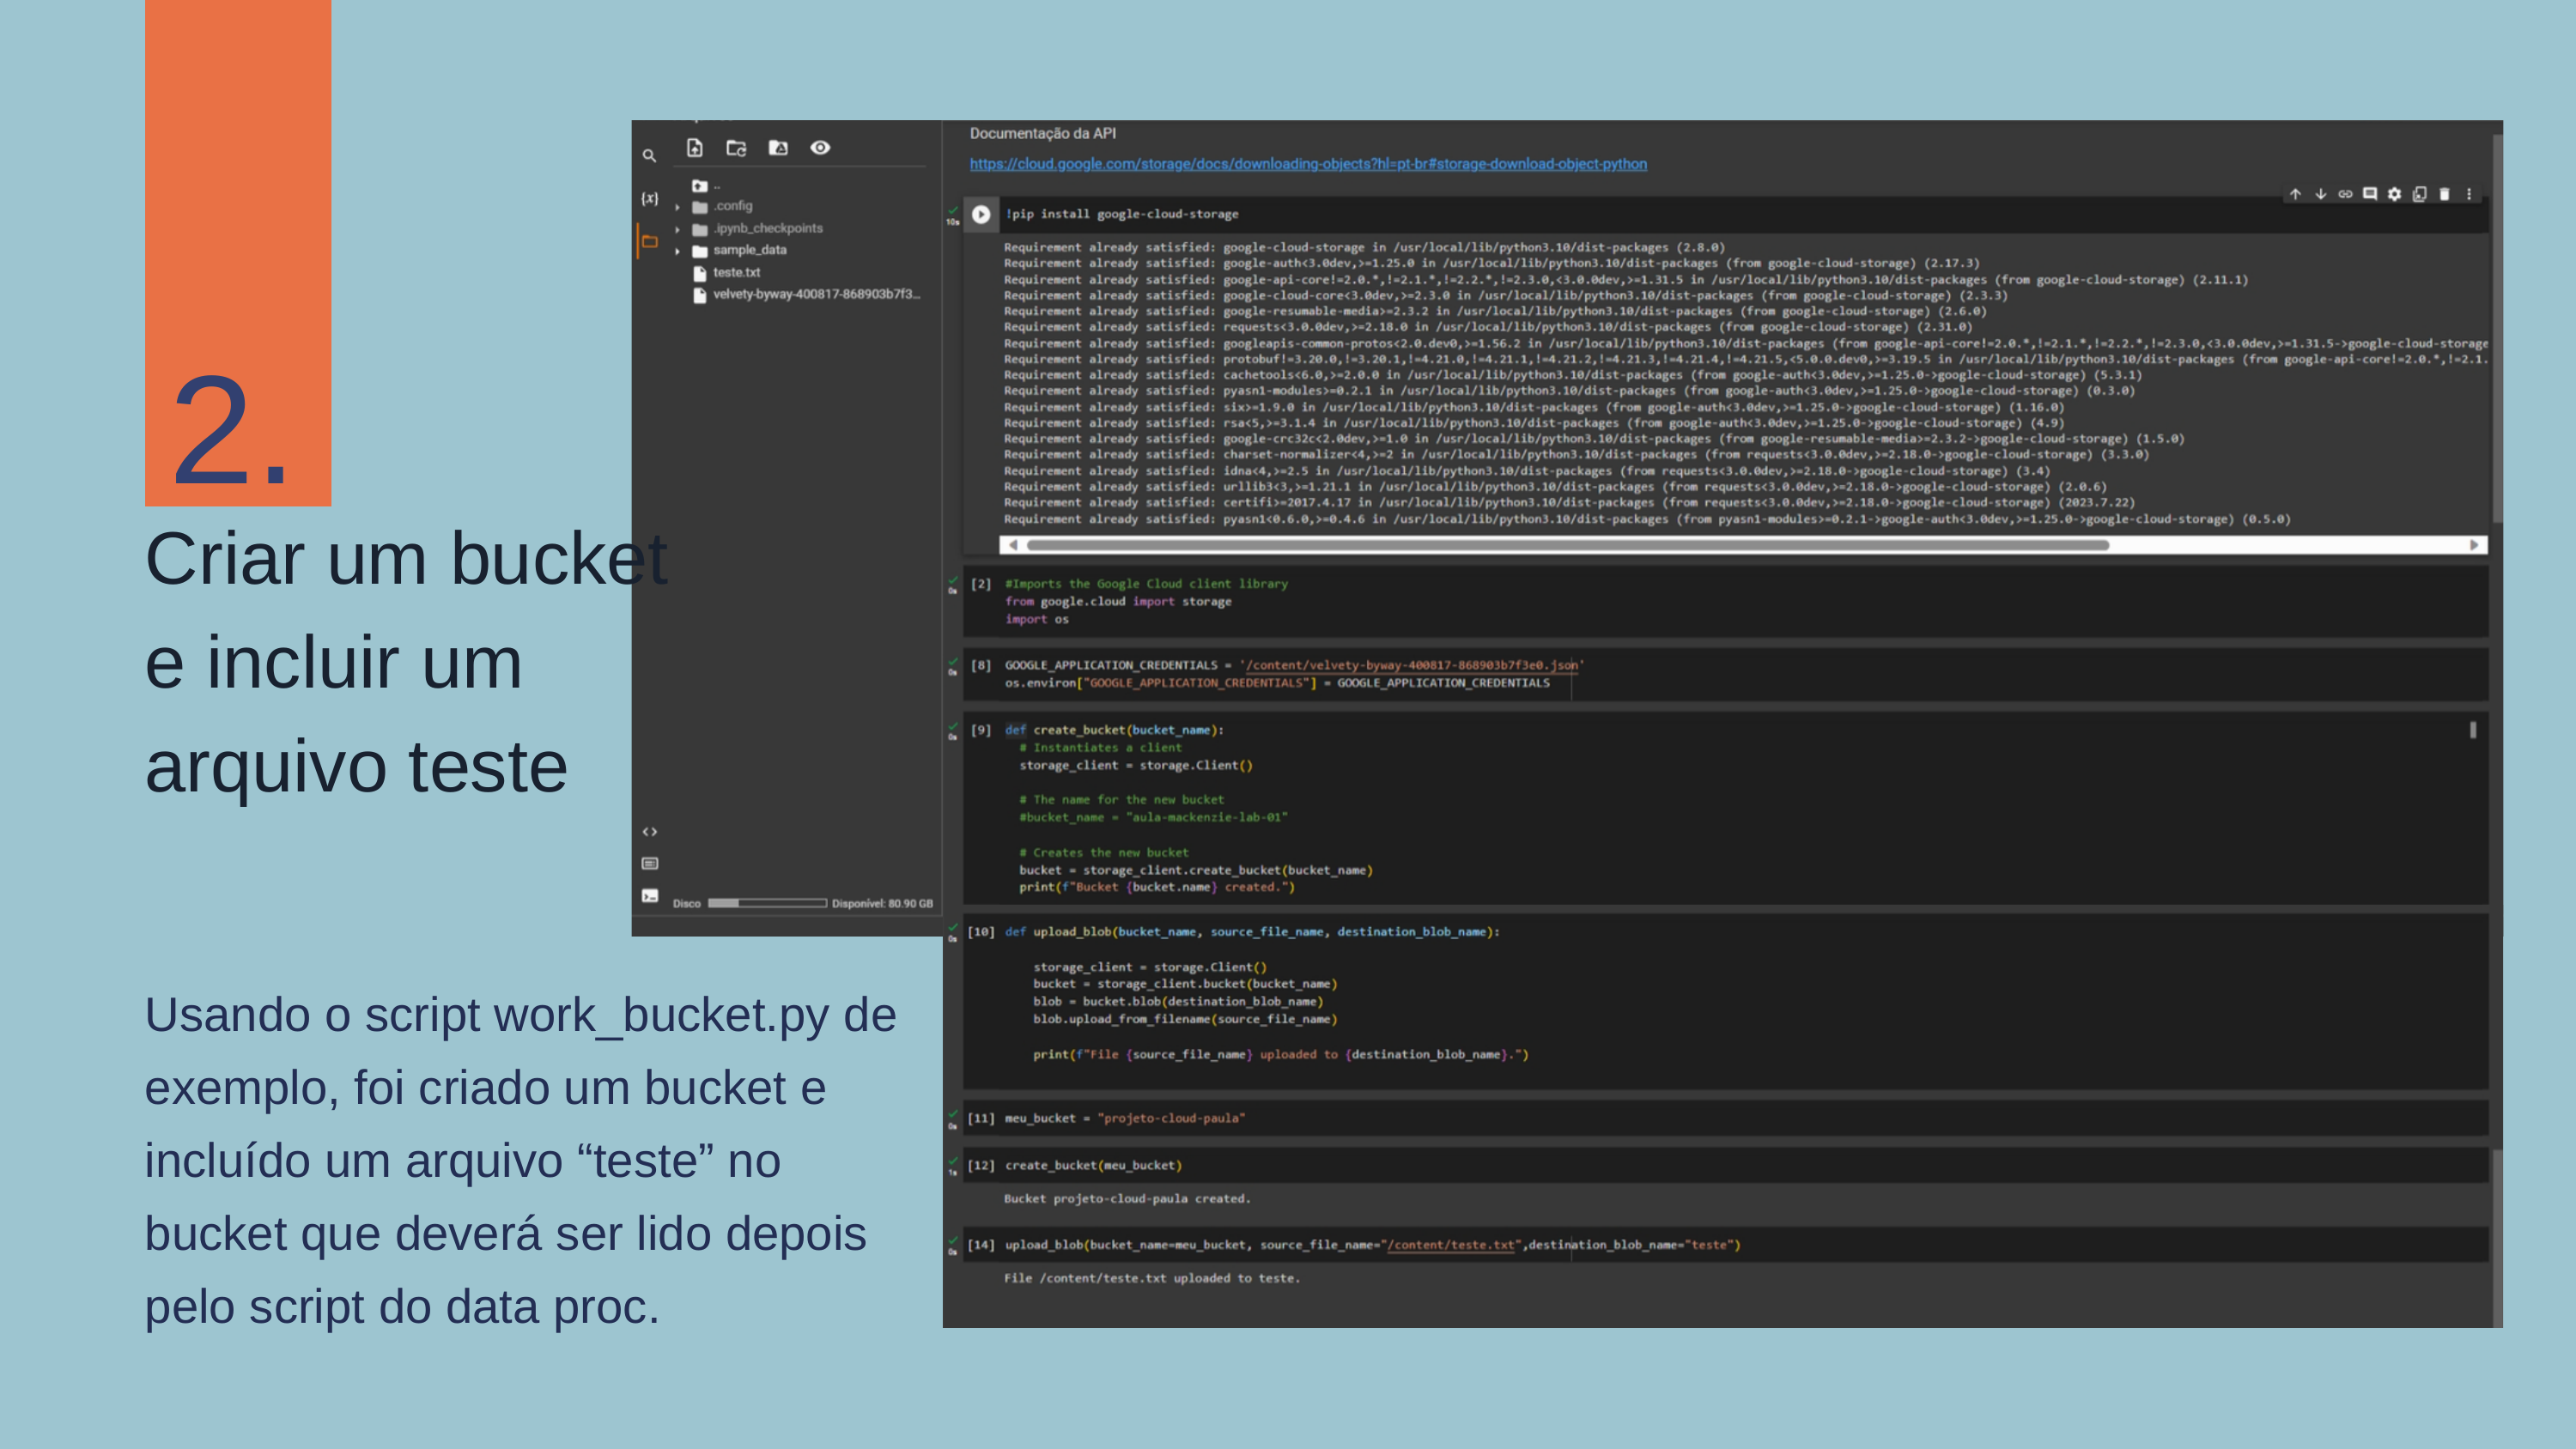

2.
Criar um bucket e incluir um arquivo teste

Usando o script work_bucket.py de exemplo, foi criado um bucket e incluído um arquivo “teste” no bucket que deverá ser lido depois pelo script do data proc.